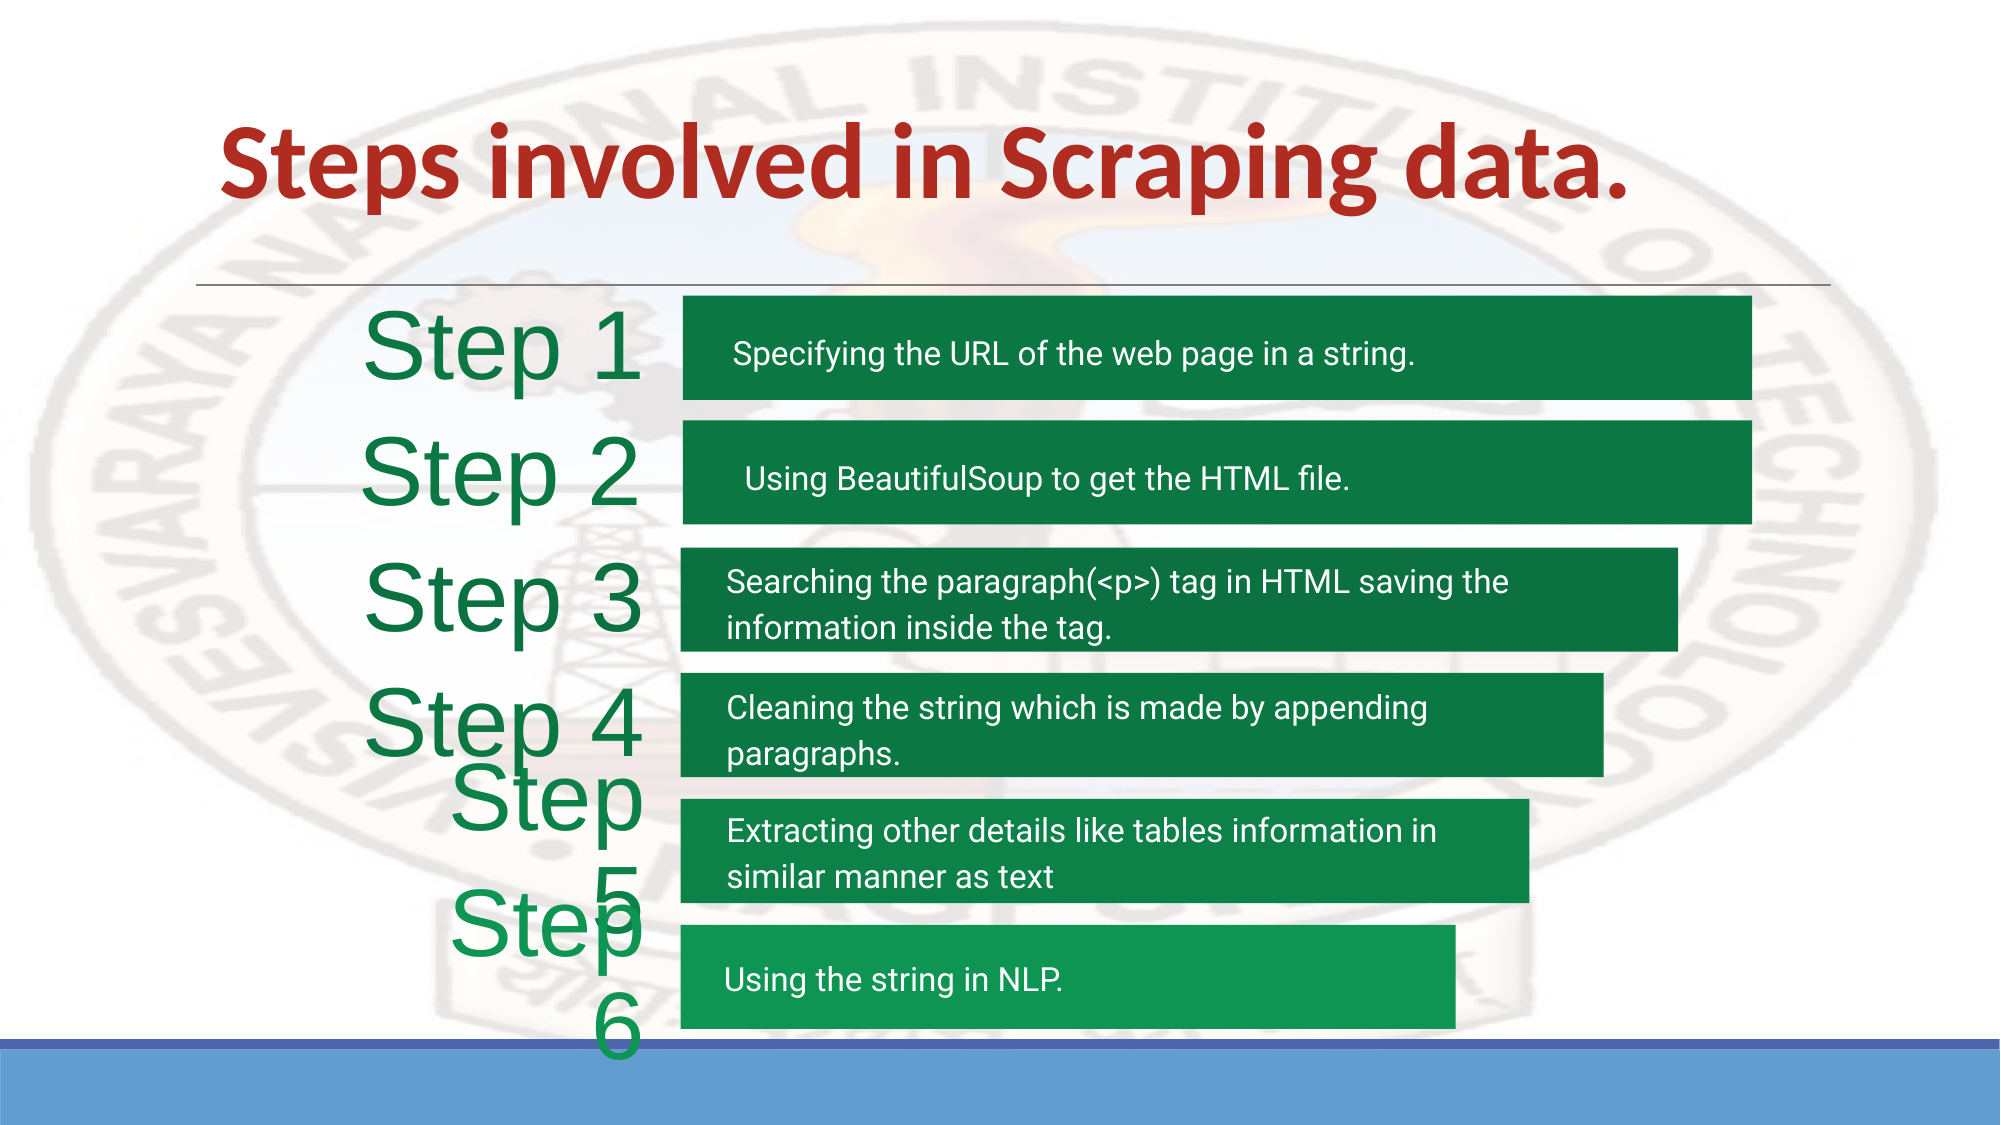

Steps involved in Scraping data.

Step 1
Specifying the URL of the web page in a string.

Step 2
Using BeautifulSoup to get the HTML file.

Step 3
Searching the paragraph(<p>) tag in HTML saving the information inside the tag.

Step 4
Cleaning the string which is made by appending paragraphs.

Step 5

Extracting other details like tables information in similar manner as text

Step 6

Using the string in NLP.